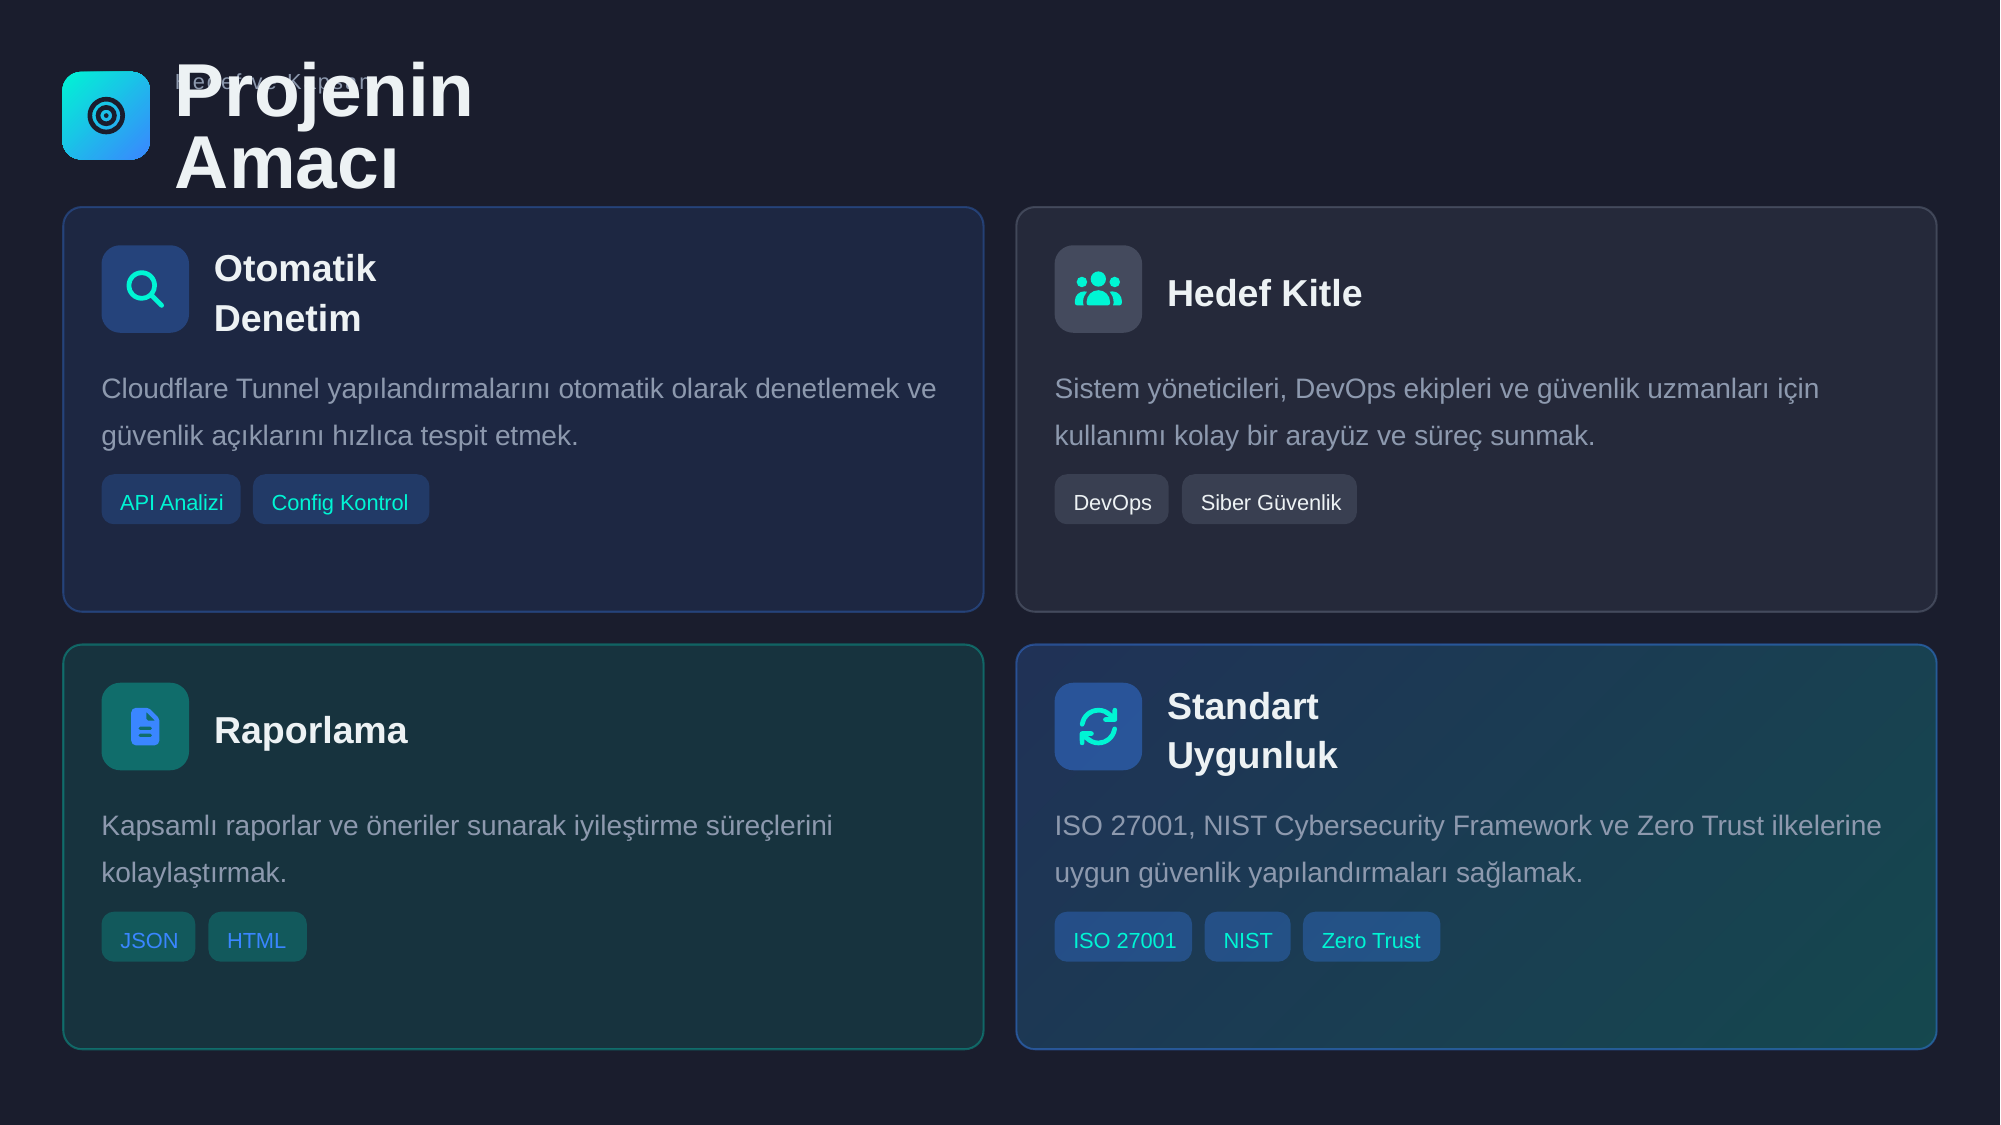

Hedef ve Kapsam

Projenin Amacı

Otomatik Denetim
Hedef Kitle

Cloudflare Tunnel yapılandırmalarını otomatik olarak denetlemek ve güvenlik açıklarını hızlıca tespit etmek.
Sistem yöneticileri, DevOps ekipleri ve güvenlik uzmanları için kullanımı kolay bir arayüz ve süreç sunmak.

API Analizi

Config Kontrol

DevOps

Siber Güvenlik

Raporlama
Standart Uygunluk

Kapsamlı raporlar ve öneriler sunarak iyileştirme süreçlerini kolaylaştırmak.
ISO 27001, NIST Cybersecurity Framework ve Zero Trust ilkelerine uygun güvenlik yapılandırmaları sağlamak.

JSON

HTML

ISO 27001

NIST

Zero Trust